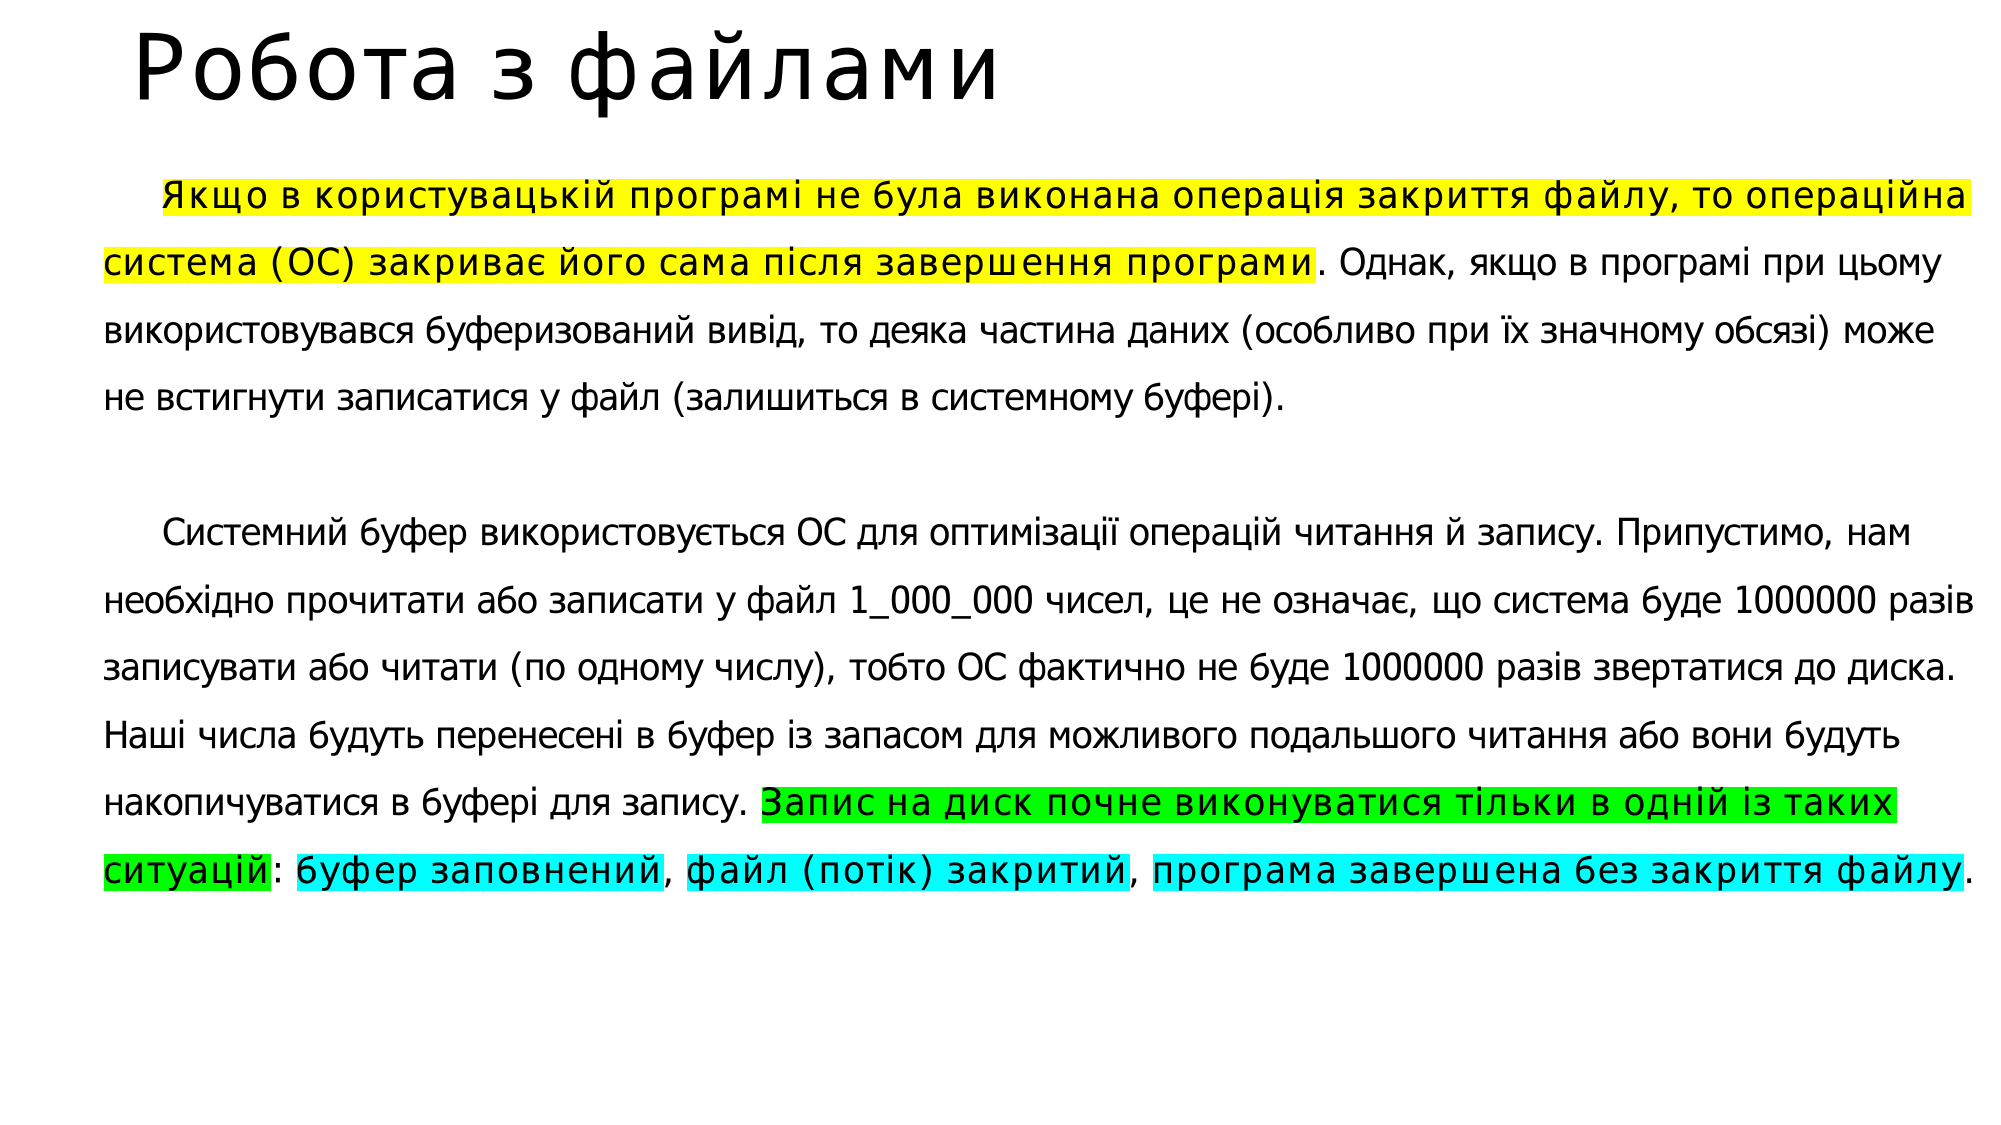

# Робота з файлами
Якщо в користувацькій програмі не була виконана операція закриття файлу, то операційна система (ОС) закриває його сама після завершення програми. Однак, якщо в програмі при цьому використовувався буферизований вивід, то деяка частина даних (особливо при їх значному обсязі) може не встигнути записатися у файл (залишиться в системному буфері).

Системний буфер використовується ОС для оптимізації операцій читання й запису. Припустимо, нам необхідно прочитати або записати у файл 1_000_000 чисел, це не означає, що система буде 1000000 разів записувати або читати (по одному числу), тобто ОС фактично не буде 1000000 разів звертатися до диска. Наші числа будуть перенесені в буфер із запасом для можливого подальшого читання або вони будуть накопичуватися в буфері для запису. Запис на диск почне виконуватися тільки в одній із таких ситуацій: буфер заповнений, файл (потік) закритий, програма завершена без закриття файлу.